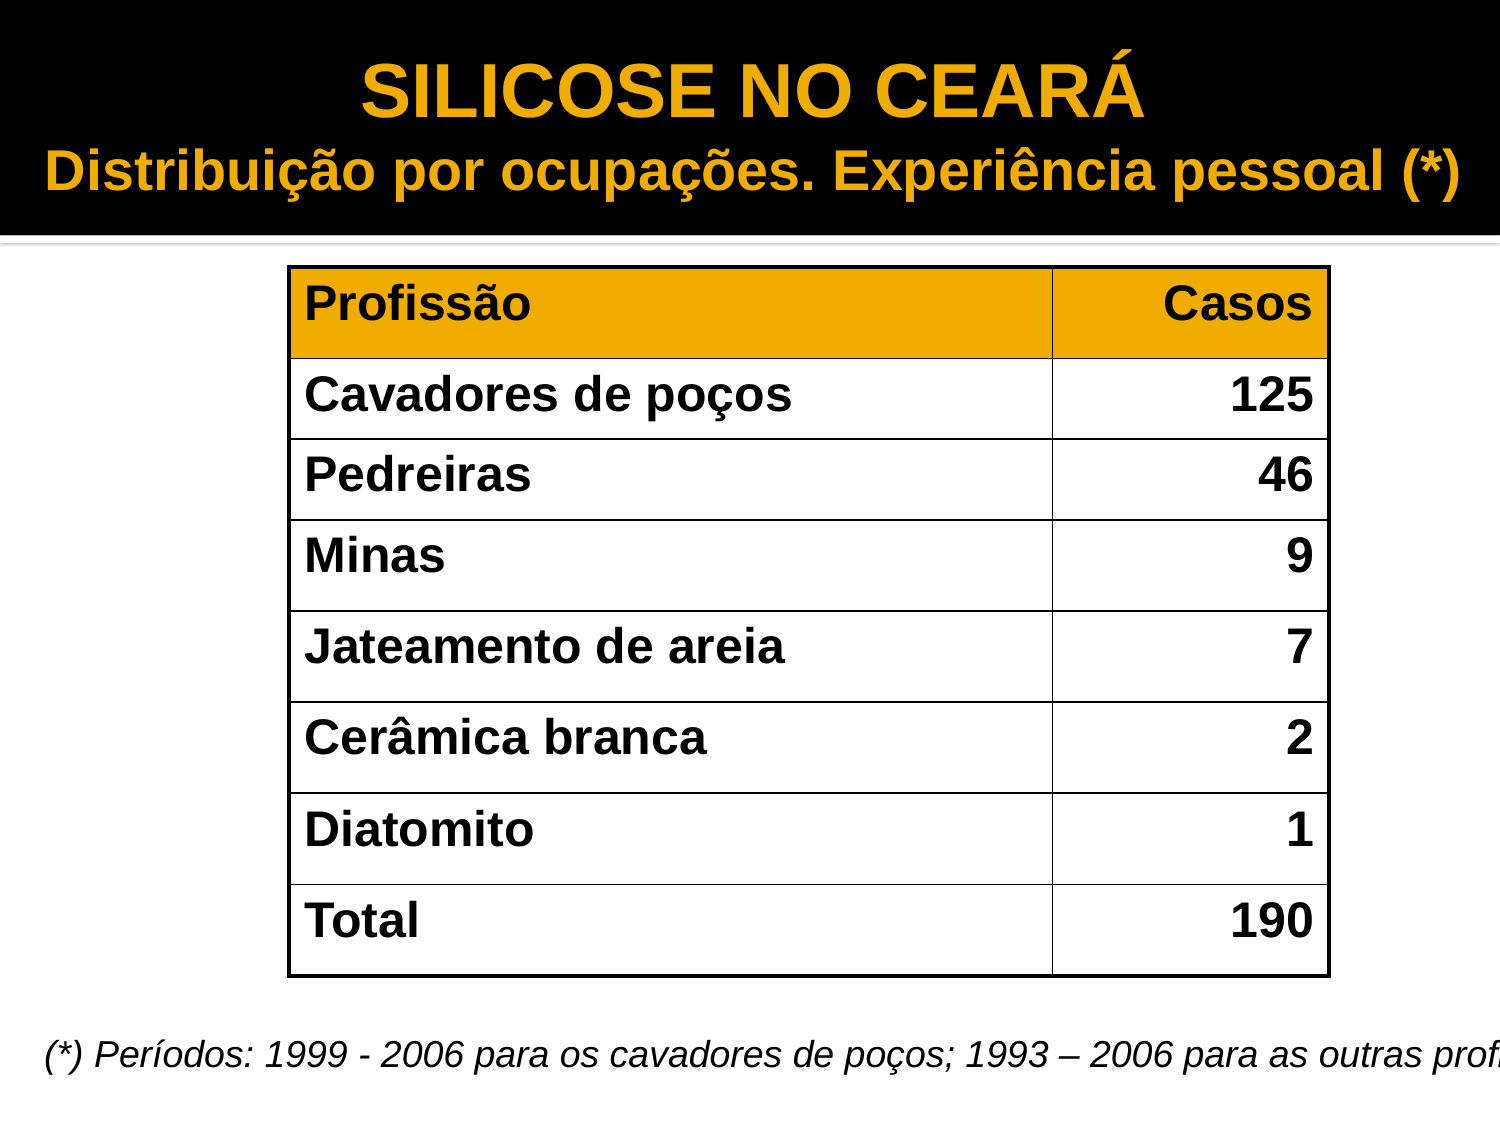

# SILICOSE NO CEARÁ Distribuição por ocupações. Experiência pessoal (*)
| Profissão | Casos |
| --- | --- |
| Cavadores de poços | 125 |
| Pedreiras | 46 |
| Minas | 9 |
| Jateamento de areia | 7 |
| Cerâmica branca | 2 |
| Diatomito | 1 |
| Total | 190 |
(*) Períodos: 1999 - 2006 para os cavadores de poços; 1993 – 2006 para as outras profissões.